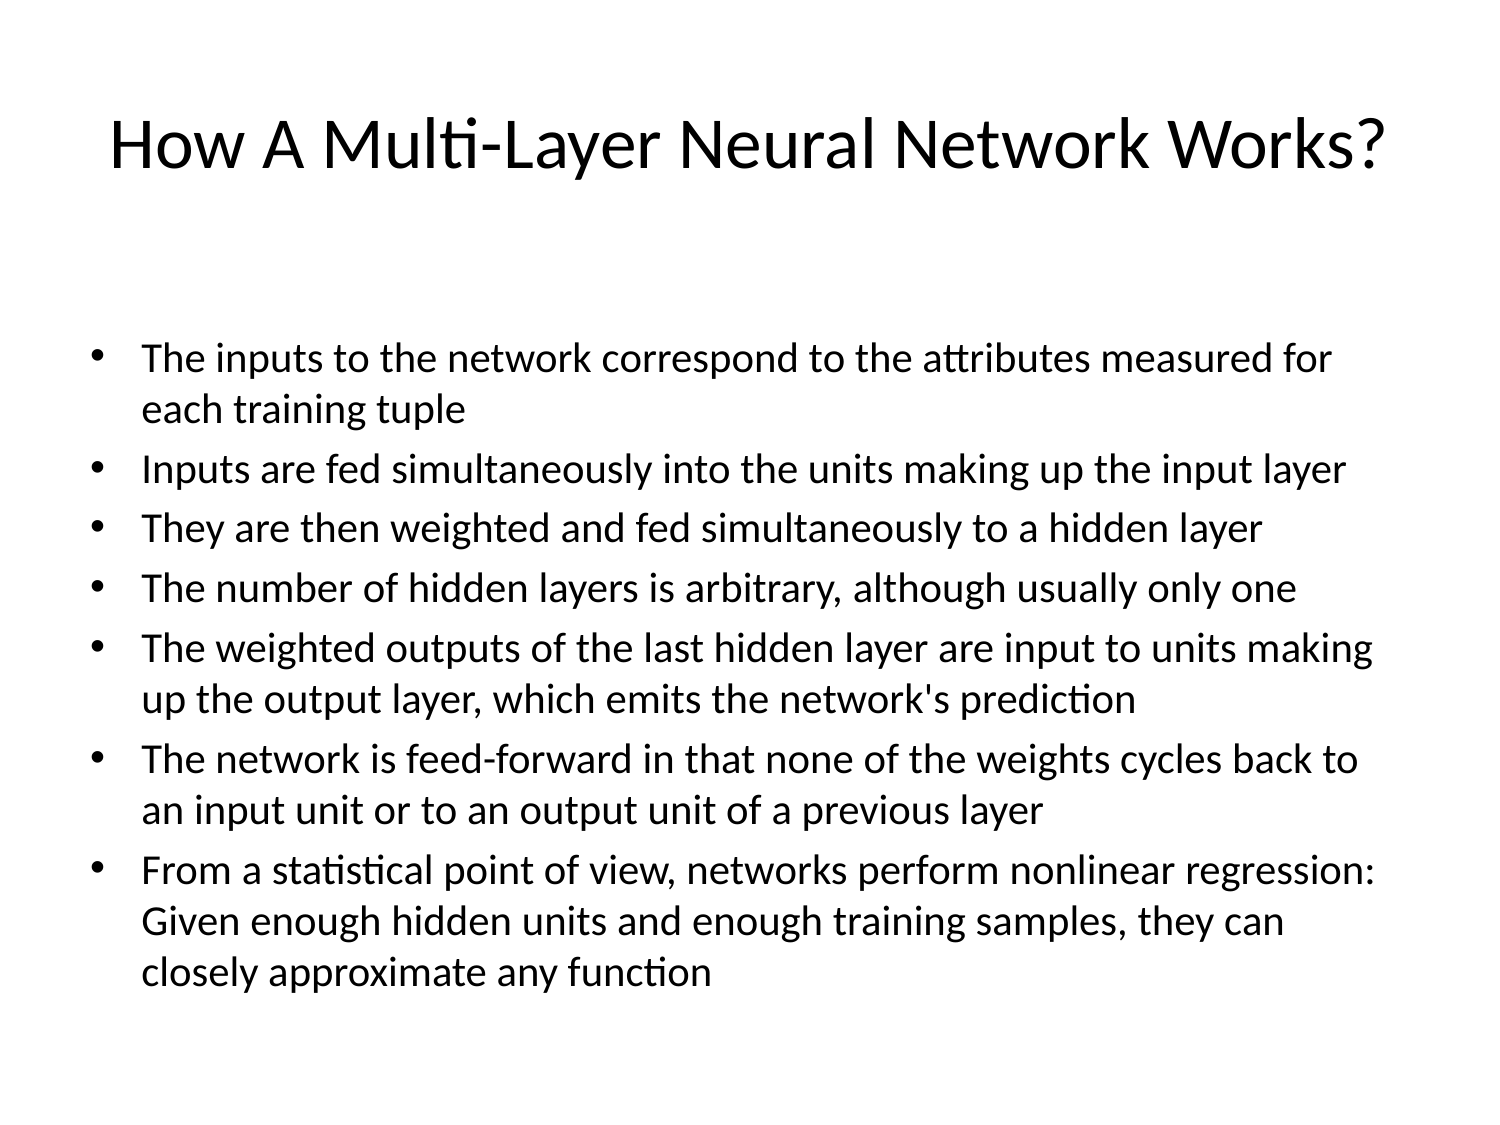

# How A Multi-Layer Neural Network Works?

The inputs to the network correspond to the attributes measured for each training tuple
Inputs are fed simultaneously into the units making up the input layer
They are then weighted and fed simultaneously to a hidden layer
The number of hidden layers is arbitrary, although usually only one
The weighted outputs of the last hidden layer are input to units making up the output layer, which emits the network's prediction
The network is feed-forward in that none of the weights cycles back to an input unit or to an output unit of a previous layer
From a statistical point of view, networks perform nonlinear regression: Given enough hidden units and enough training samples, they can closely approximate any function